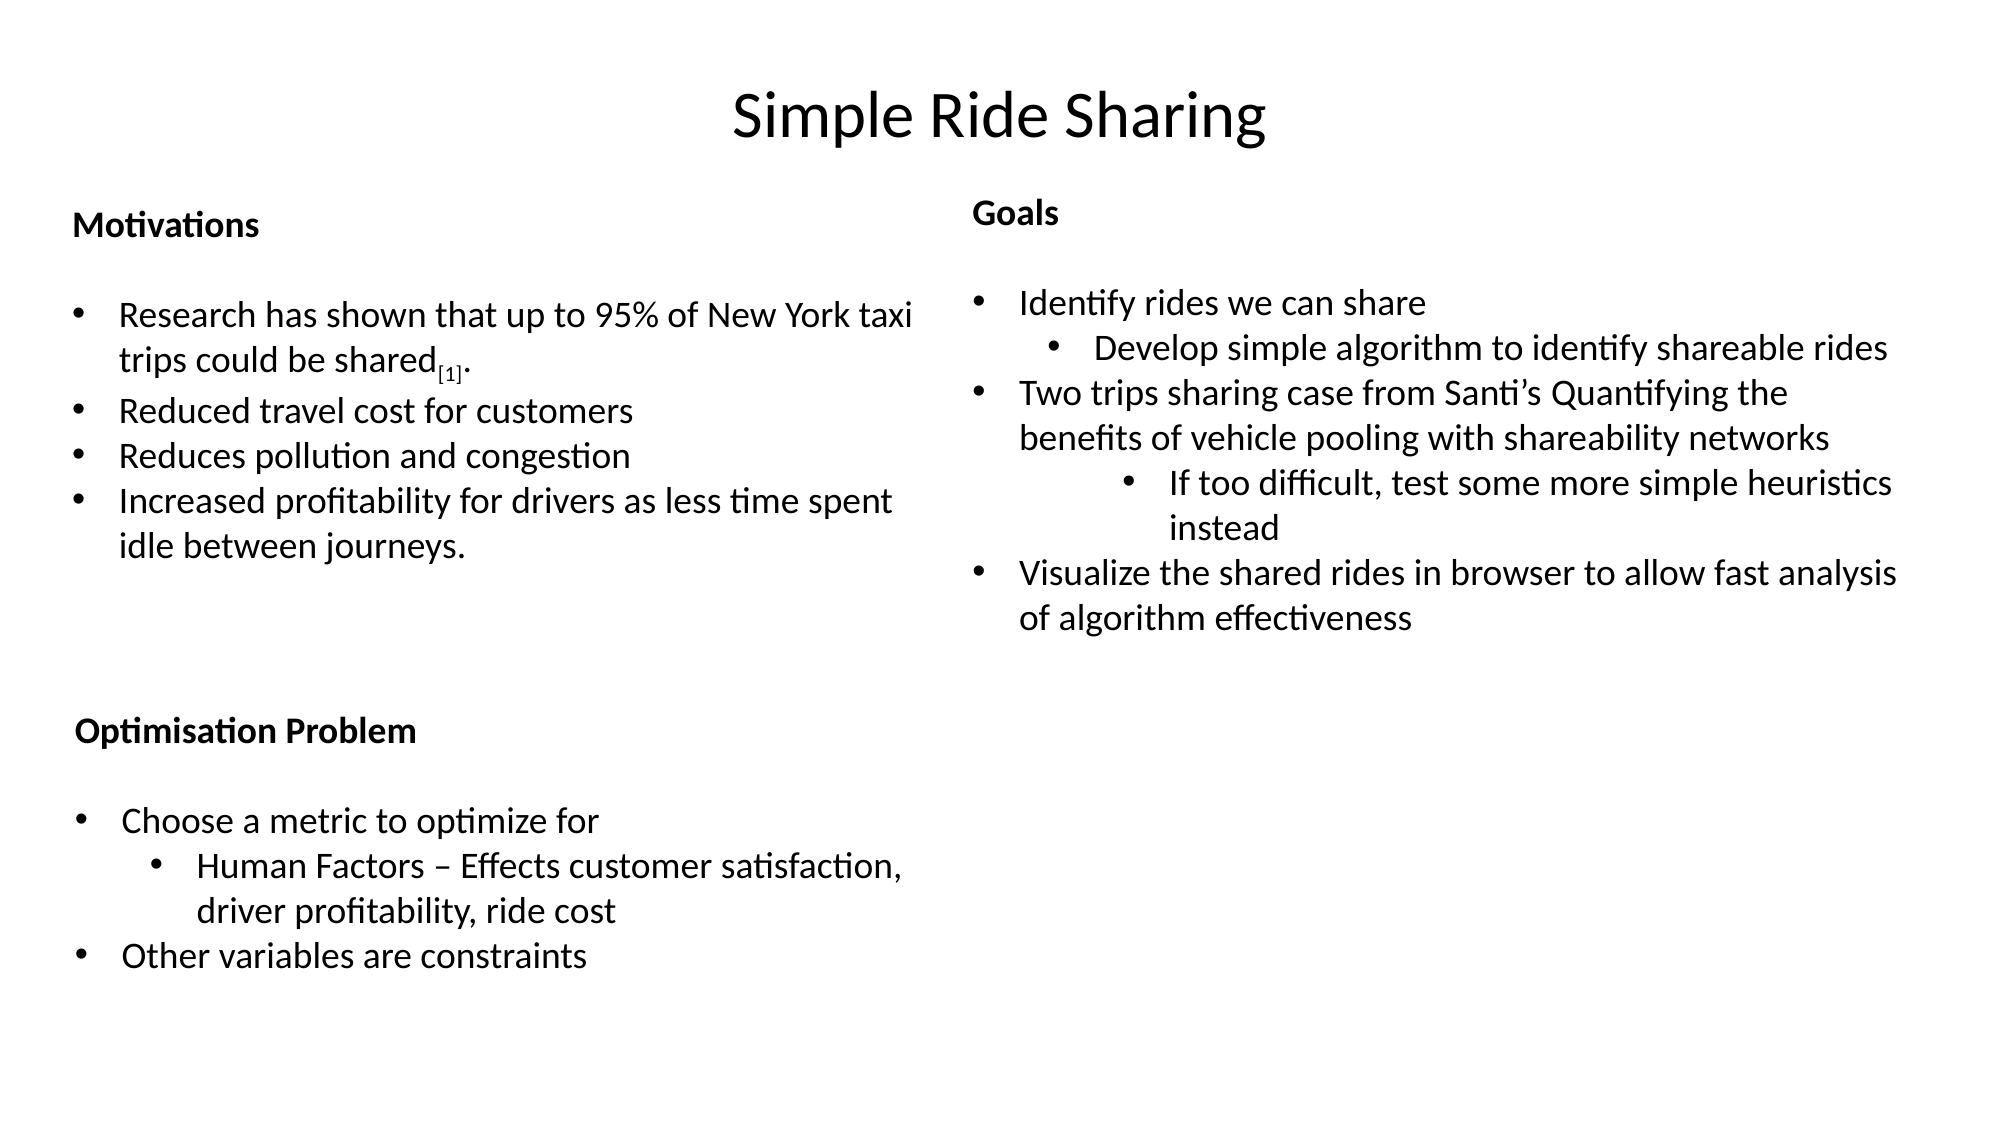

# Simple Ride Sharing
Goals

Identify rides we can share
Develop simple algorithm to identify shareable rides
Two trips sharing case from Santi’s Quantifying the benefits of vehicle pooling with shareability networks
If too difficult, test some more simple heuristics instead
Visualize the shared rides in browser to allow fast analysis of algorithm effectiveness
Motivations

Research has shown that up to 95% of New York taxi trips could be shared[1].
Reduced travel cost for customers
Reduces pollution and congestion
Increased profitability for drivers as less time spent idle between journeys.
Optimisation Problem

Choose a metric to optimize for
Human Factors – Effects customer satisfaction, driver profitability, ride cost
Other variables are constraints